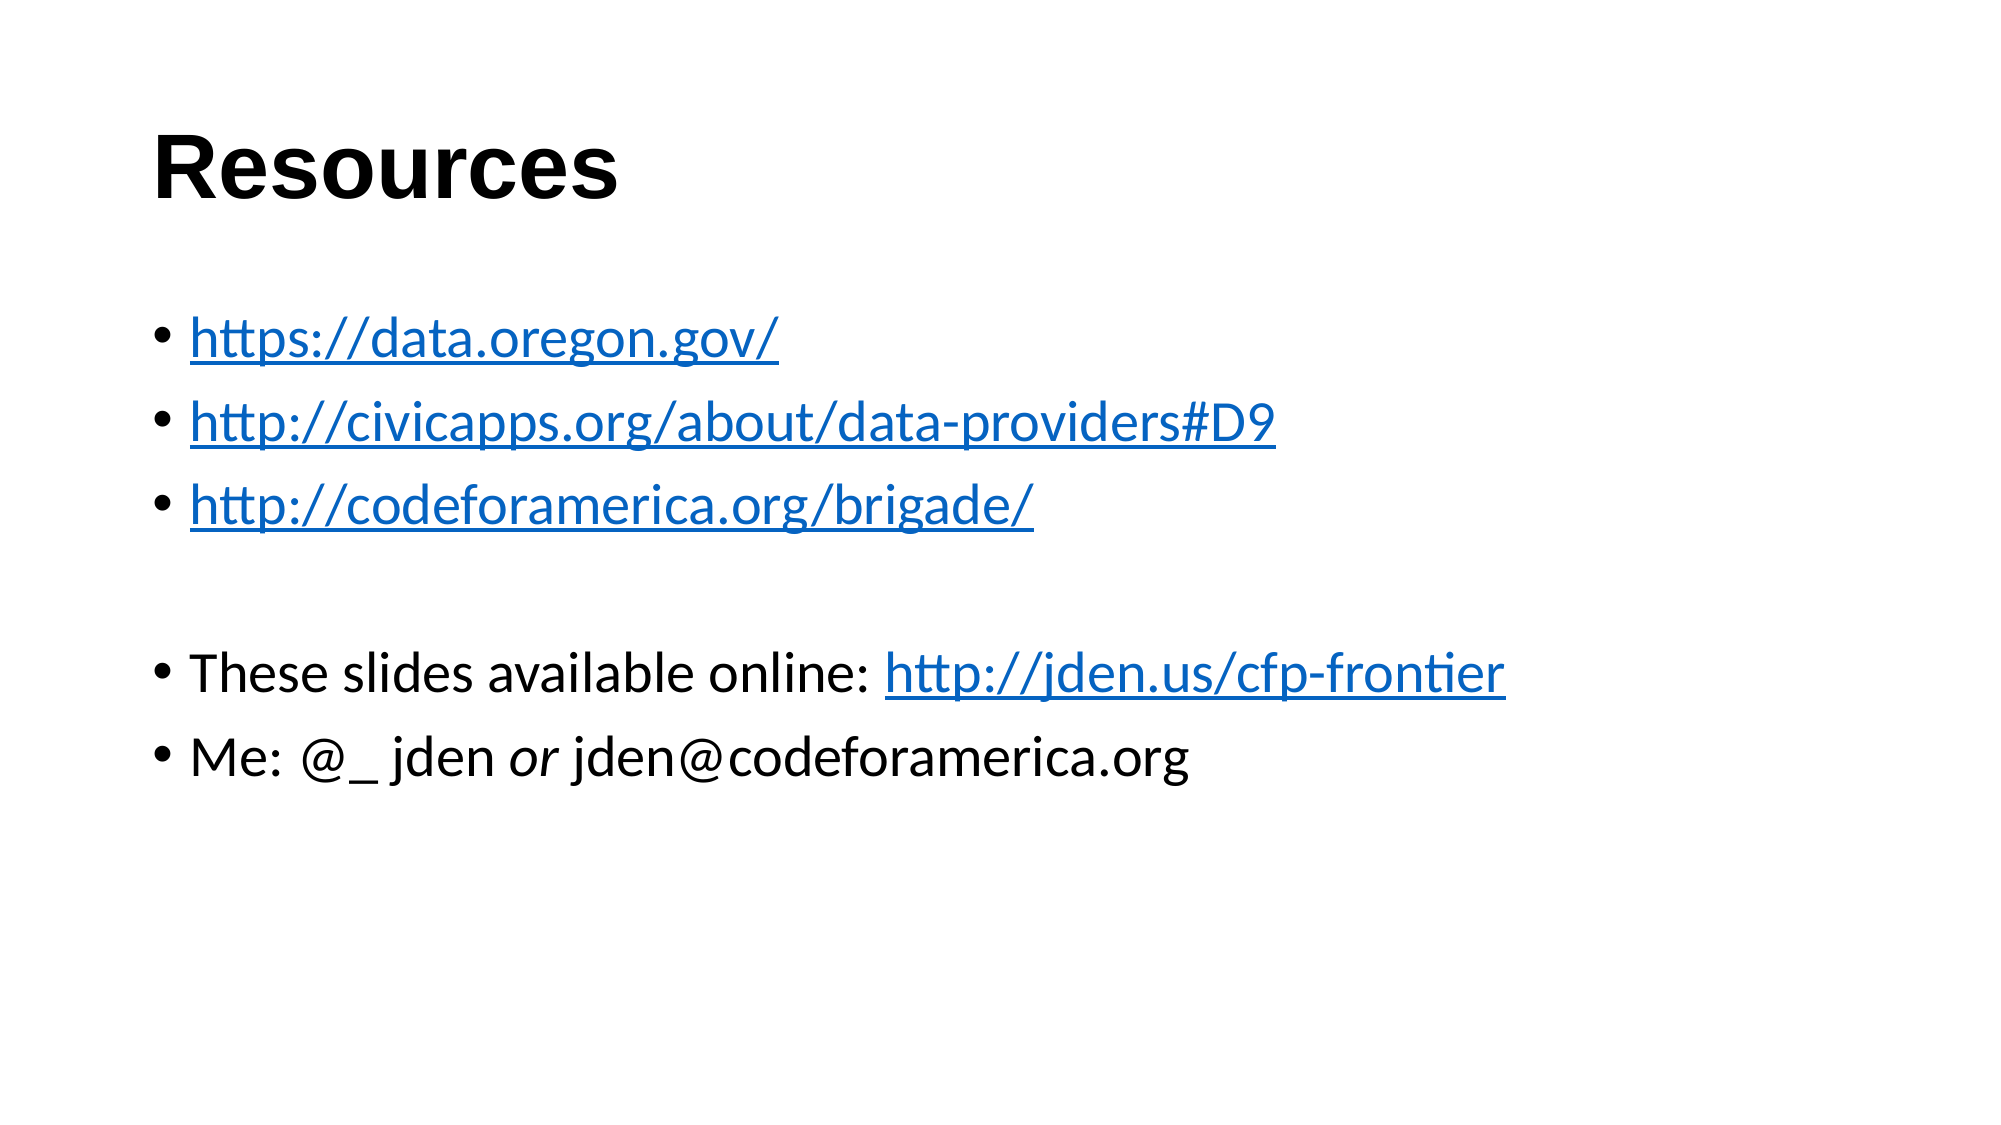

# Resources
https://data.oregon.gov/
http://civicapps.org/about/data-providers#D9
http://codeforamerica.org/brigade/

These slides available online: http://jden.us/cfp-frontier
Me: @_ jden or jden@codeforamerica.org